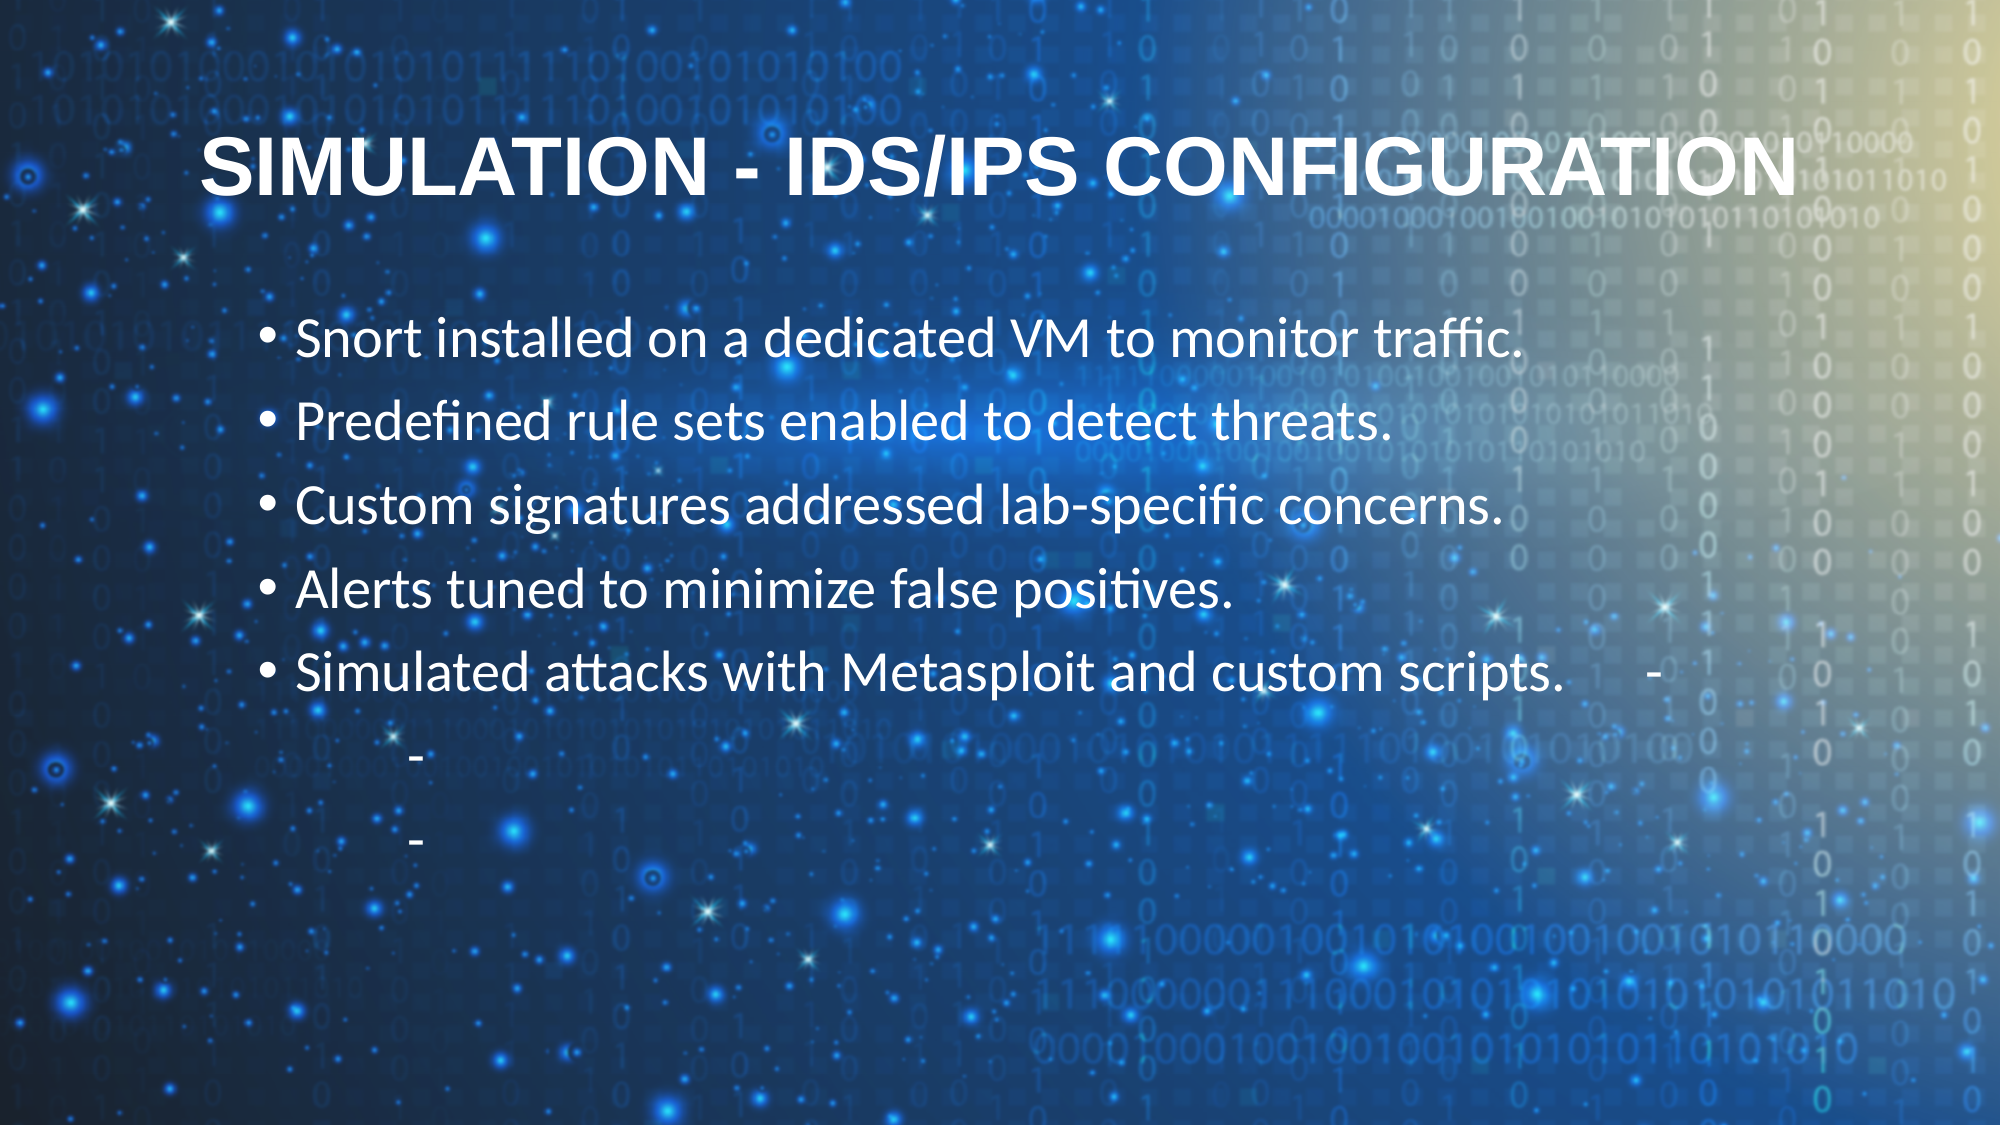

# Simulation - IDS/IPS Configuration
Snort installed on a dedicated VM to monitor traffic.
Predefined rule sets enabled to detect threats.
Custom signatures addressed lab-specific concerns.
Alerts tuned to minimize false positives.
Simulated attacks with Metasploit and custom scripts.	-
	-
	-